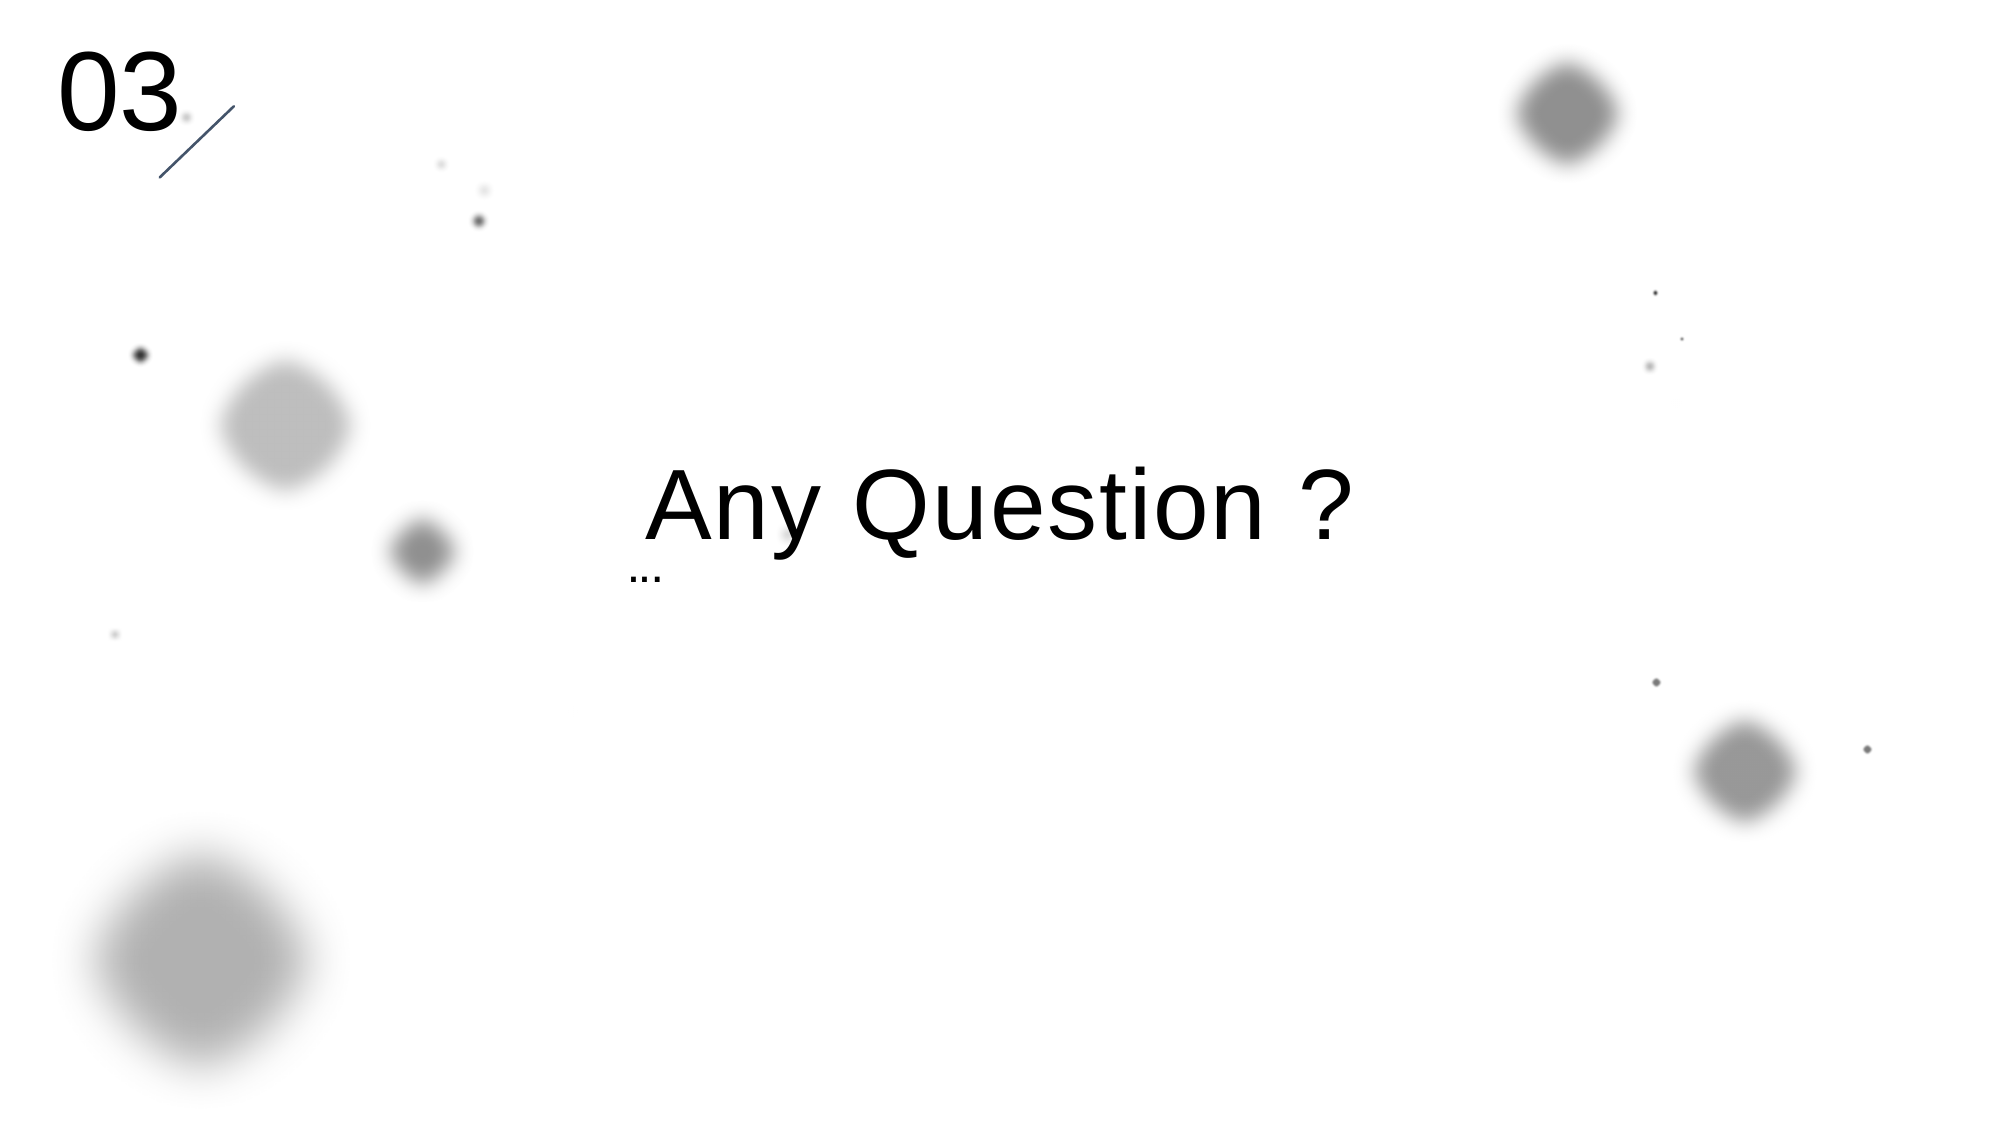

03

Any Question ?

.
.
.